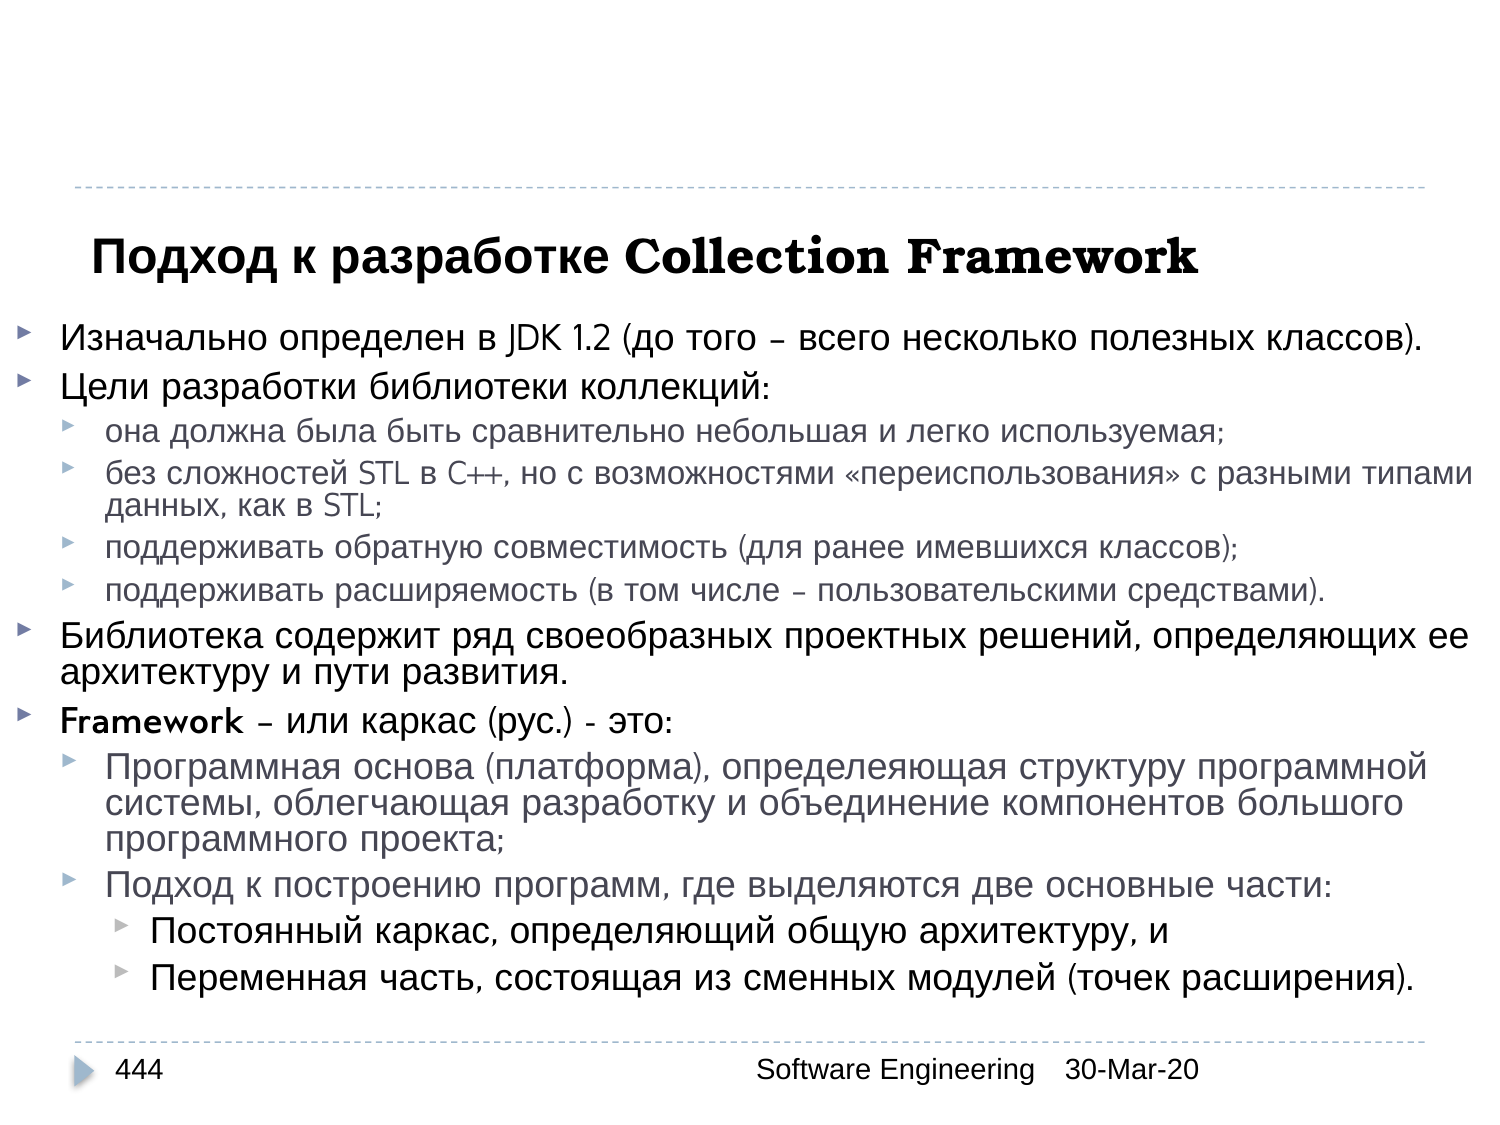

# Подход к разработке Collection Framework
Изначально определен в JDK 1.2 (до того – всего несколько полезных классов).
Цели разработки библиотеки коллекций:
она должна была быть сравнительно небольшая и легко используемая;
без сложностей STL в C++, но с возможностями «переиспользования» с разными типами данных, как в STL;
поддерживать обратную совместимость (для ранее имевшихся классов);
поддерживать расширяемость (в том числе – пользовательскими средствами).
Библиотека содержит ряд своеобразных проектных решений, определяющих ее архитектуру и пути развития.
Framework – или каркас (рус.) - это:
Программная основа (платформа), определеяющая структуру программной системы, облегчающая разработку и объединение компонентов большого программного проекта;
Подход к построению программ, где выделяются две основные части:
Постоянный каркас, определяющий общую архитектуру, и
Переменная часть, состоящая из сменных модулей (точек расширения).
444
Software Engineering
30-Mar-20